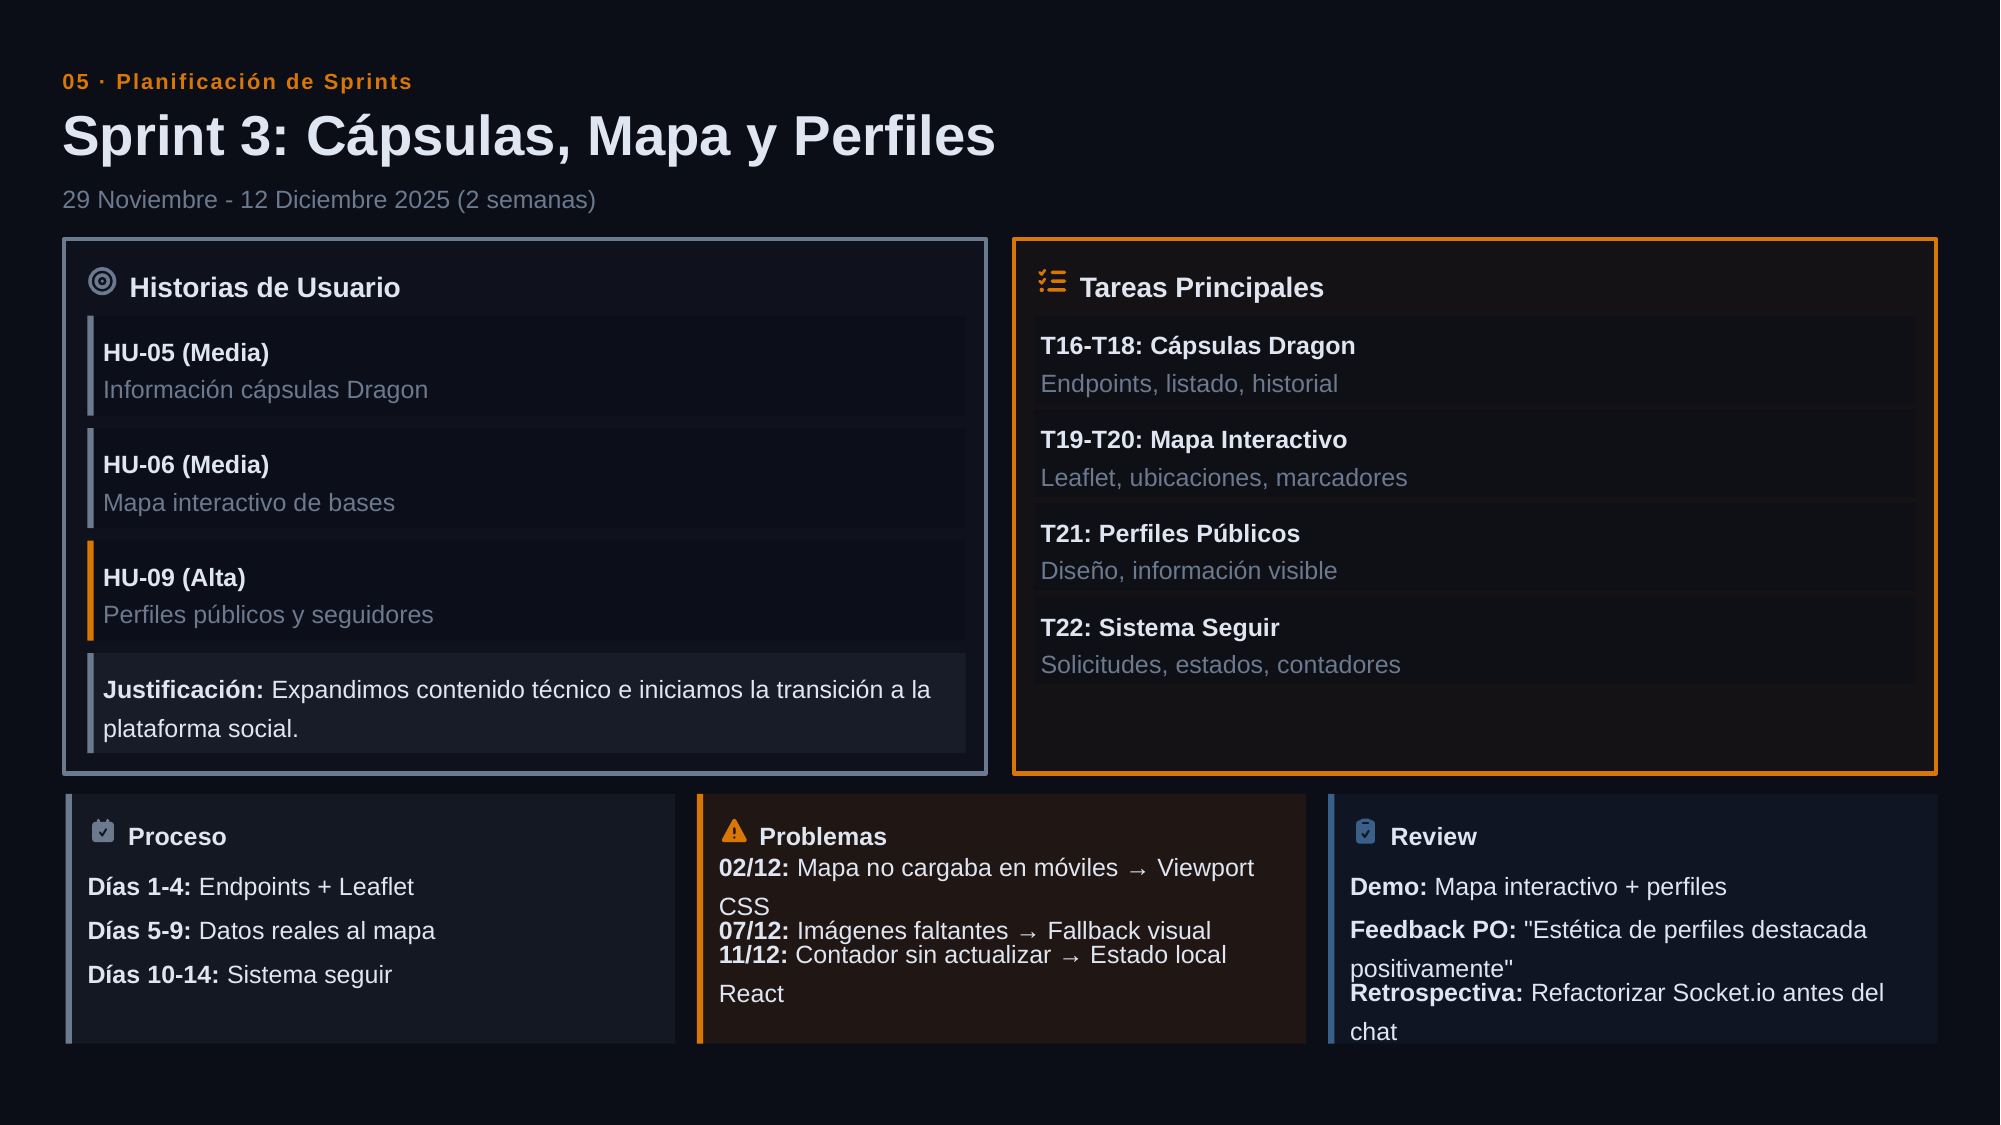

05 · Planificación de Sprints
Sprint 3: Cápsulas, Mapa y Perfiles
29 Noviembre - 12 Diciembre 2025 (2 semanas)

Historias de Usuario
Tareas Principales

T16-T18: Cápsulas Dragon
HU-05 (Media)
Endpoints, listado, historial
Información cápsulas Dragon

T19-T20: Mapa Interactivo

HU-06 (Media)
Leaflet, ubicaciones, marcadores
Mapa interactivo de bases

T21: Perfiles Públicos

Diseño, información visible
HU-09 (Alta)
Perfiles públicos y seguidores

T22: Sistema Seguir
Solicitudes, estados, contadores

Justificación: Expandimos contenido técnico e iniciamos la transición a la plataforma social.

Proceso
Problemas
Review

Días 1-4: Endpoints + Leaflet
02/12: Mapa no cargaba en móviles → Viewport CSS
Demo: Mapa interactivo + perfiles
Días 5-9: Datos reales al mapa
07/12: Imágenes faltantes → Fallback visual
Feedback PO: "Estética de perfiles destacada positivamente"
Días 10-14: Sistema seguir
11/12: Contador sin actualizar → Estado local React
Retrospectiva: Refactorizar Socket.io antes del chat